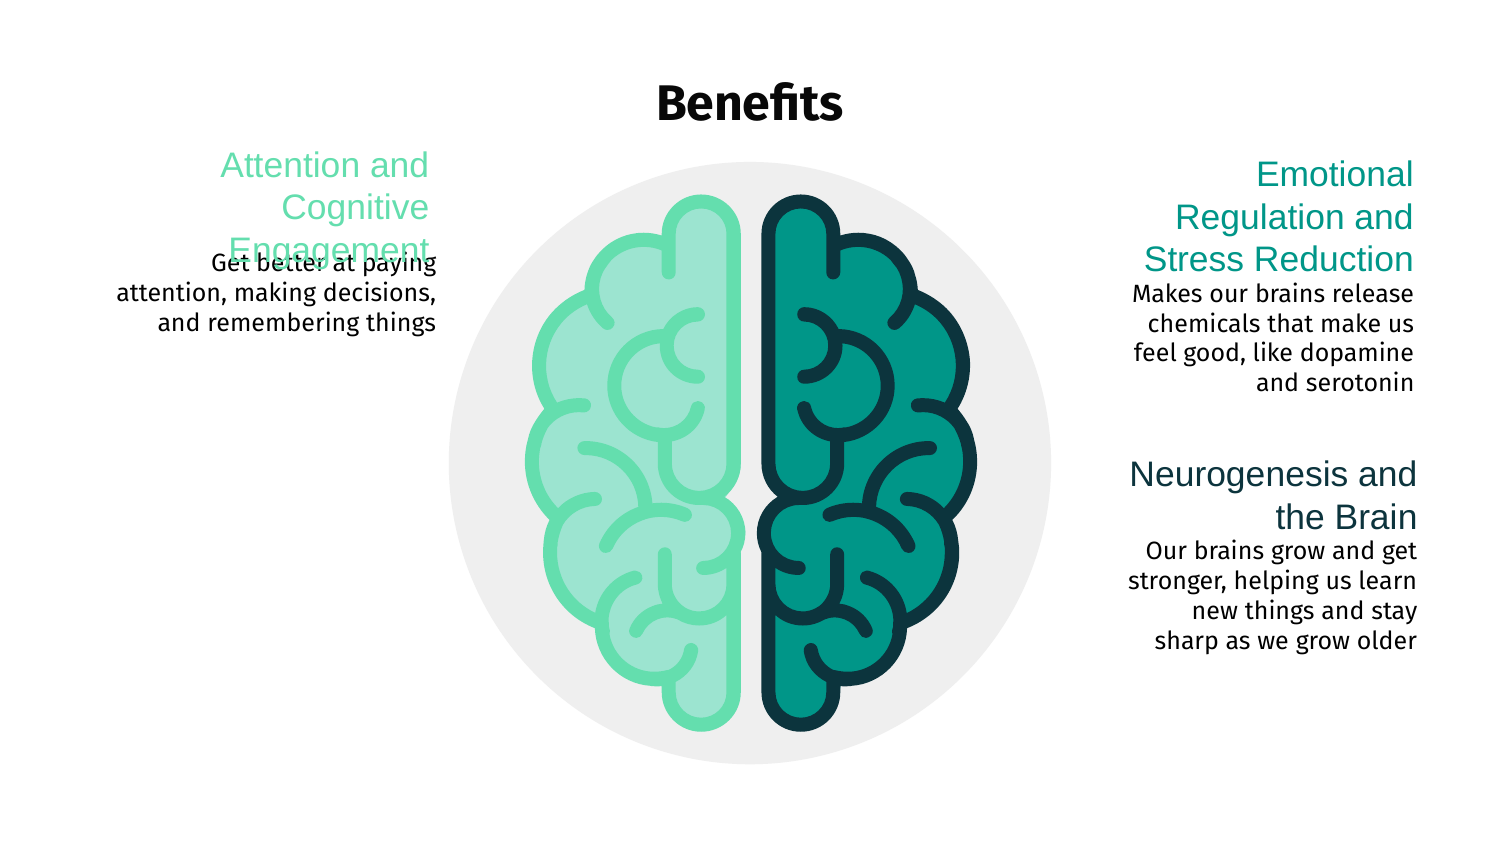

# Benefits
Mercury
Planet Mercury is the closest object to the Sun

Attention and Cognitive Engagement
Emotional Regulation and Stress Reduction
Get better at paying attention, making decisions, and remembering things
Makes our brains release chemicals that make us feel good, like dopamine and serotonin
Mars
Despite being red,
Mars is a cold place
Neurogenesis and the Brain
Jupiter
Our brains grow and get stronger, helping us learn new things and stay sharp as we grow older
Jupiter is a gas giant
and the biggest planet